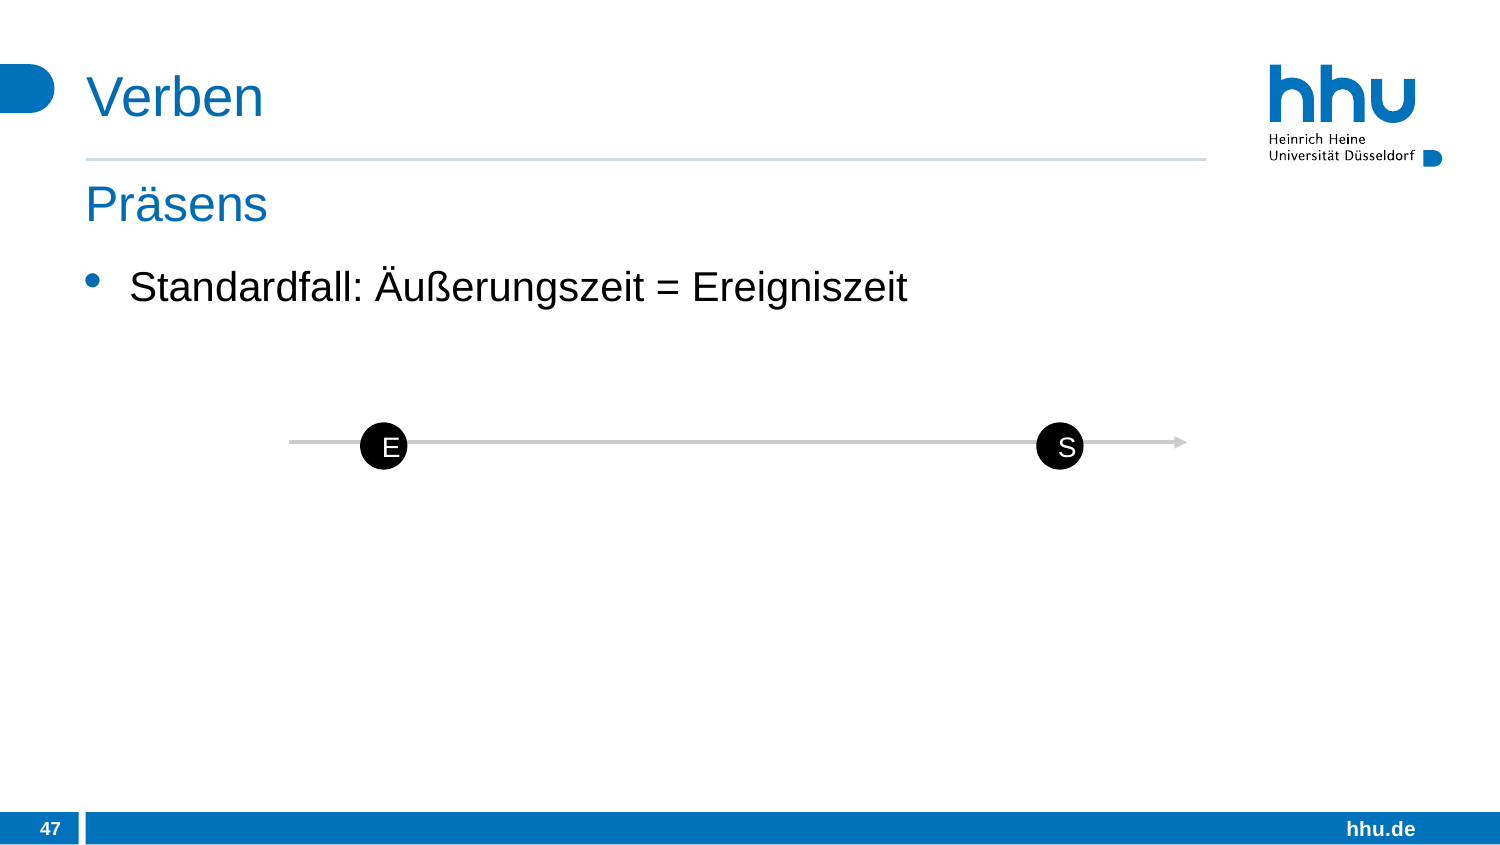

# Verben
Präsens
Standardfall: Äußerungszeit = Ereigniszeit
E
S
47